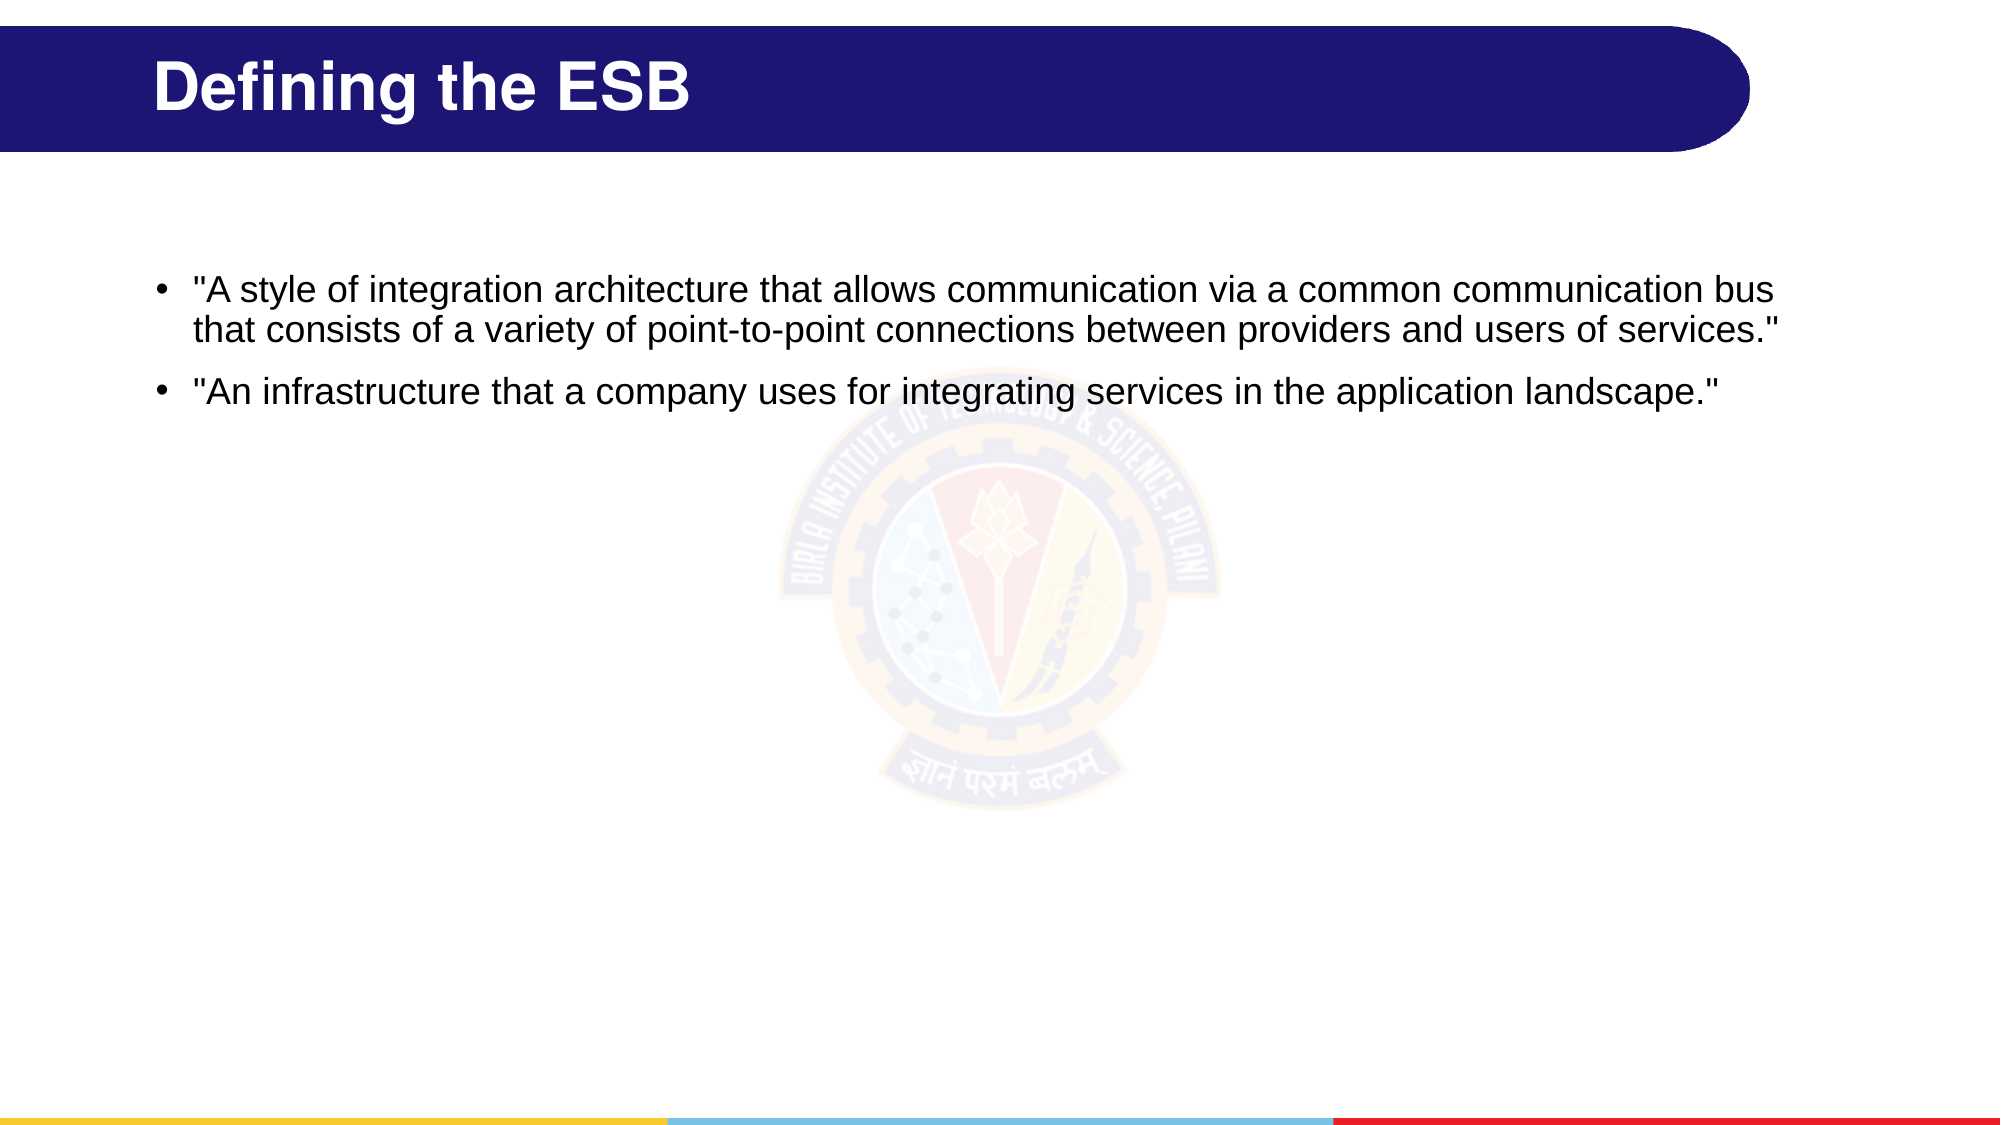

# Defining the ESB

"A style of integration architecture that allows communication via a common communication bus that consists of a variety of point-to-point connections between providers and users of services."
"An infrastructure that a company uses for integrating services in the application landscape."